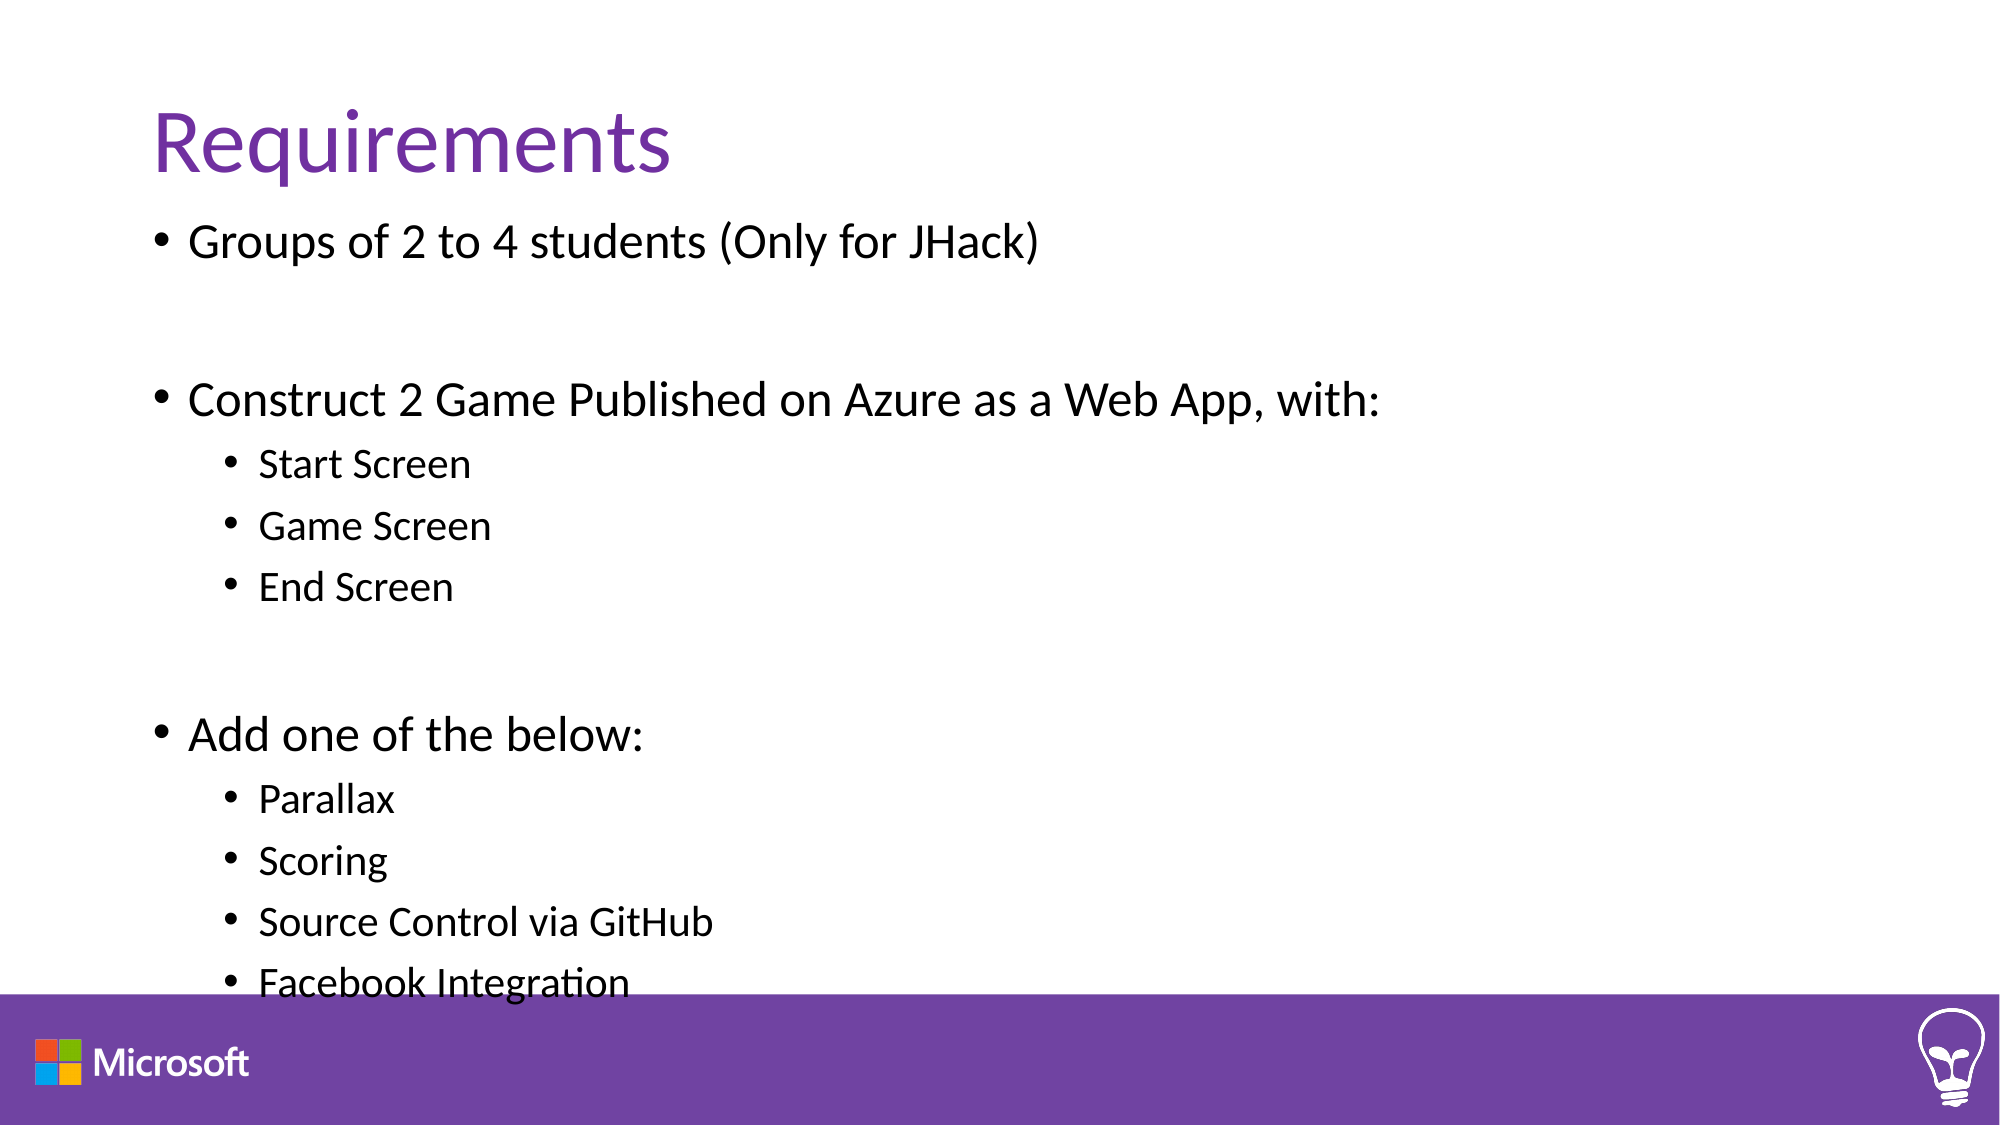

# Requirements
Groups of 2 to 4 students (Only for JHack)

Construct 2 Game Published on Azure as a Web App, with:
Start Screen
Game Screen
End Screen

Add one of the below:
Parallax
Scoring
Source Control via GitHub
Facebook Integration